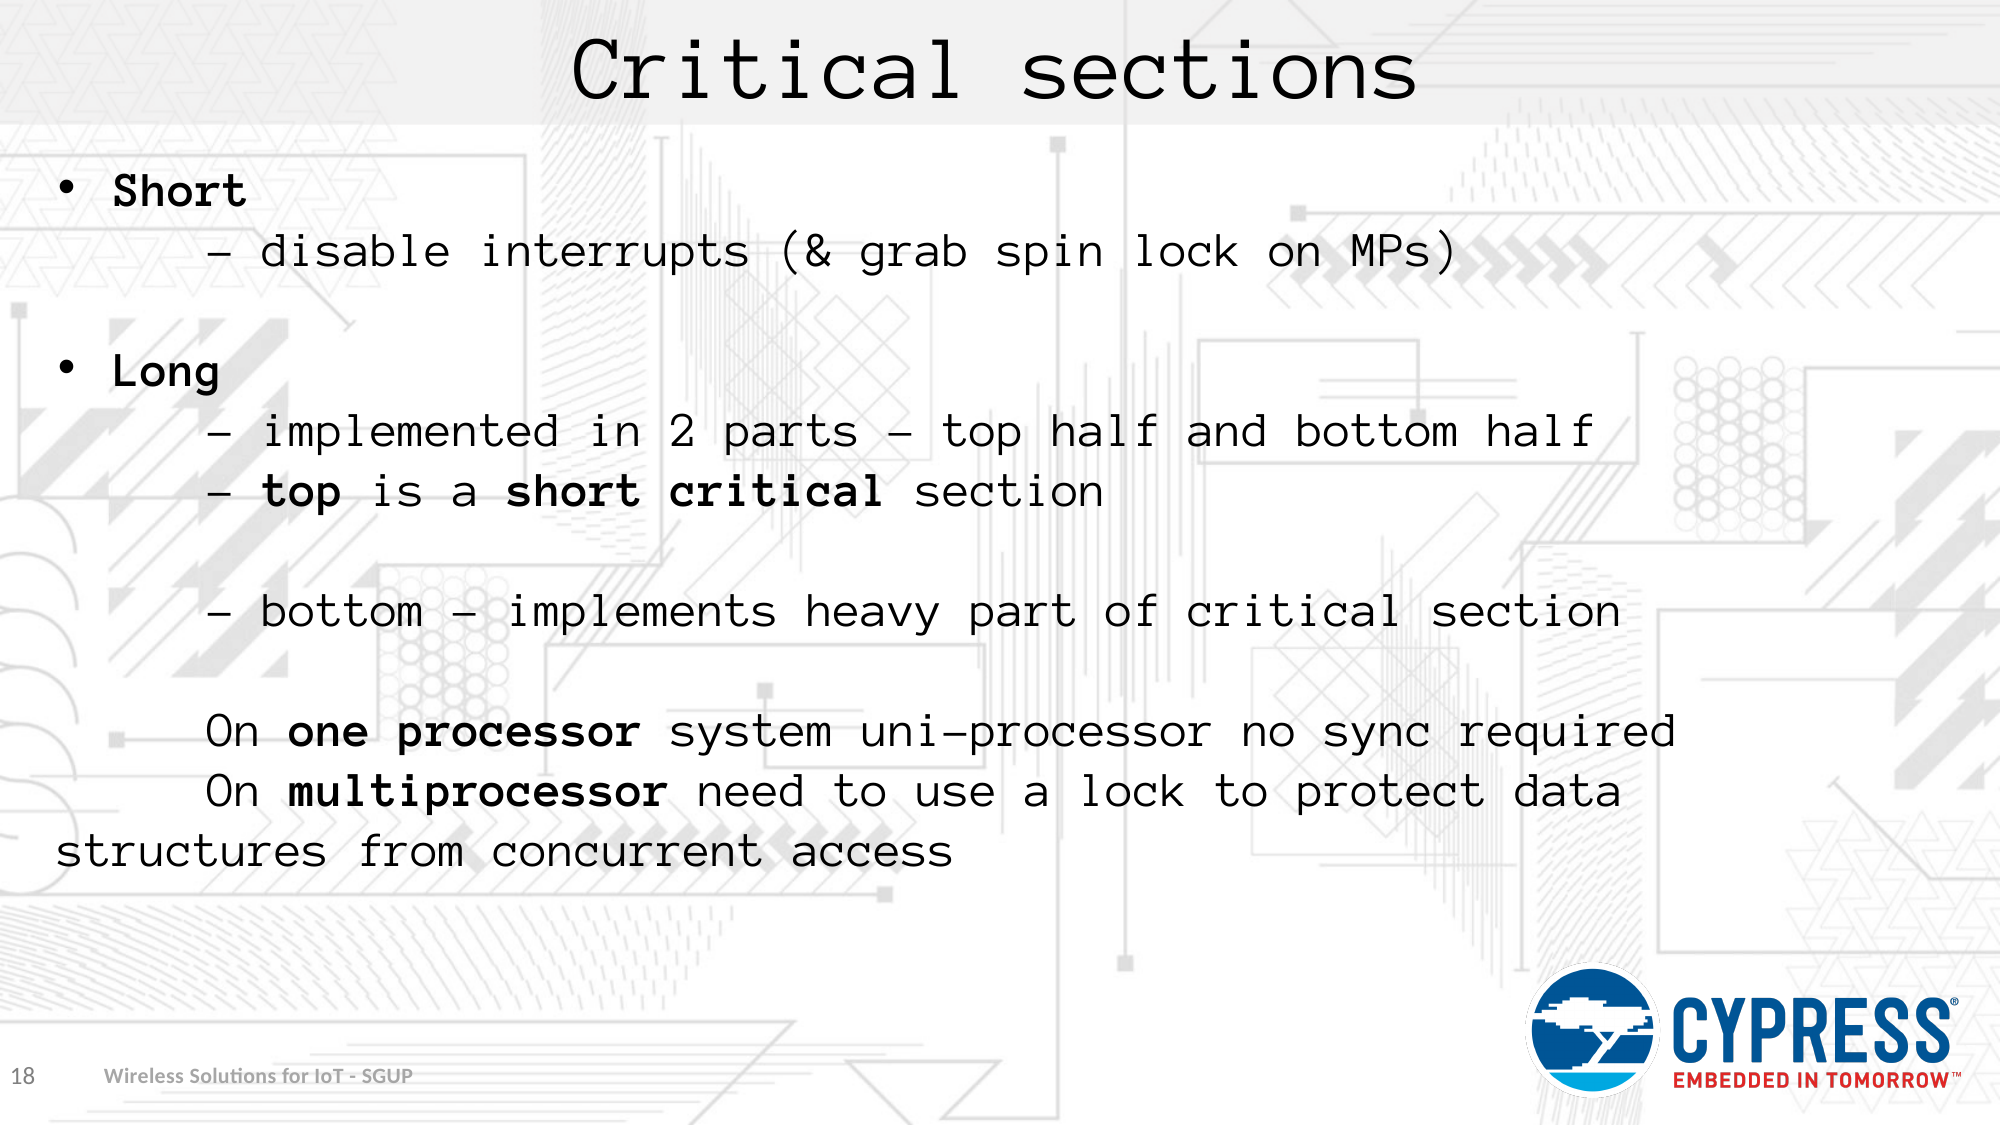

Critical sections
Short
	- disable interrupts (& grab spin lock on MPs)

Long
- implemented in 2 parts – top half and bottom half
	- top is a short critical section

	- bottom – implements heavy part of critical section

	On one processor system uni-processor no sync required
	On multiprocessor need to use a lock to protect data 	structures from concurrent access